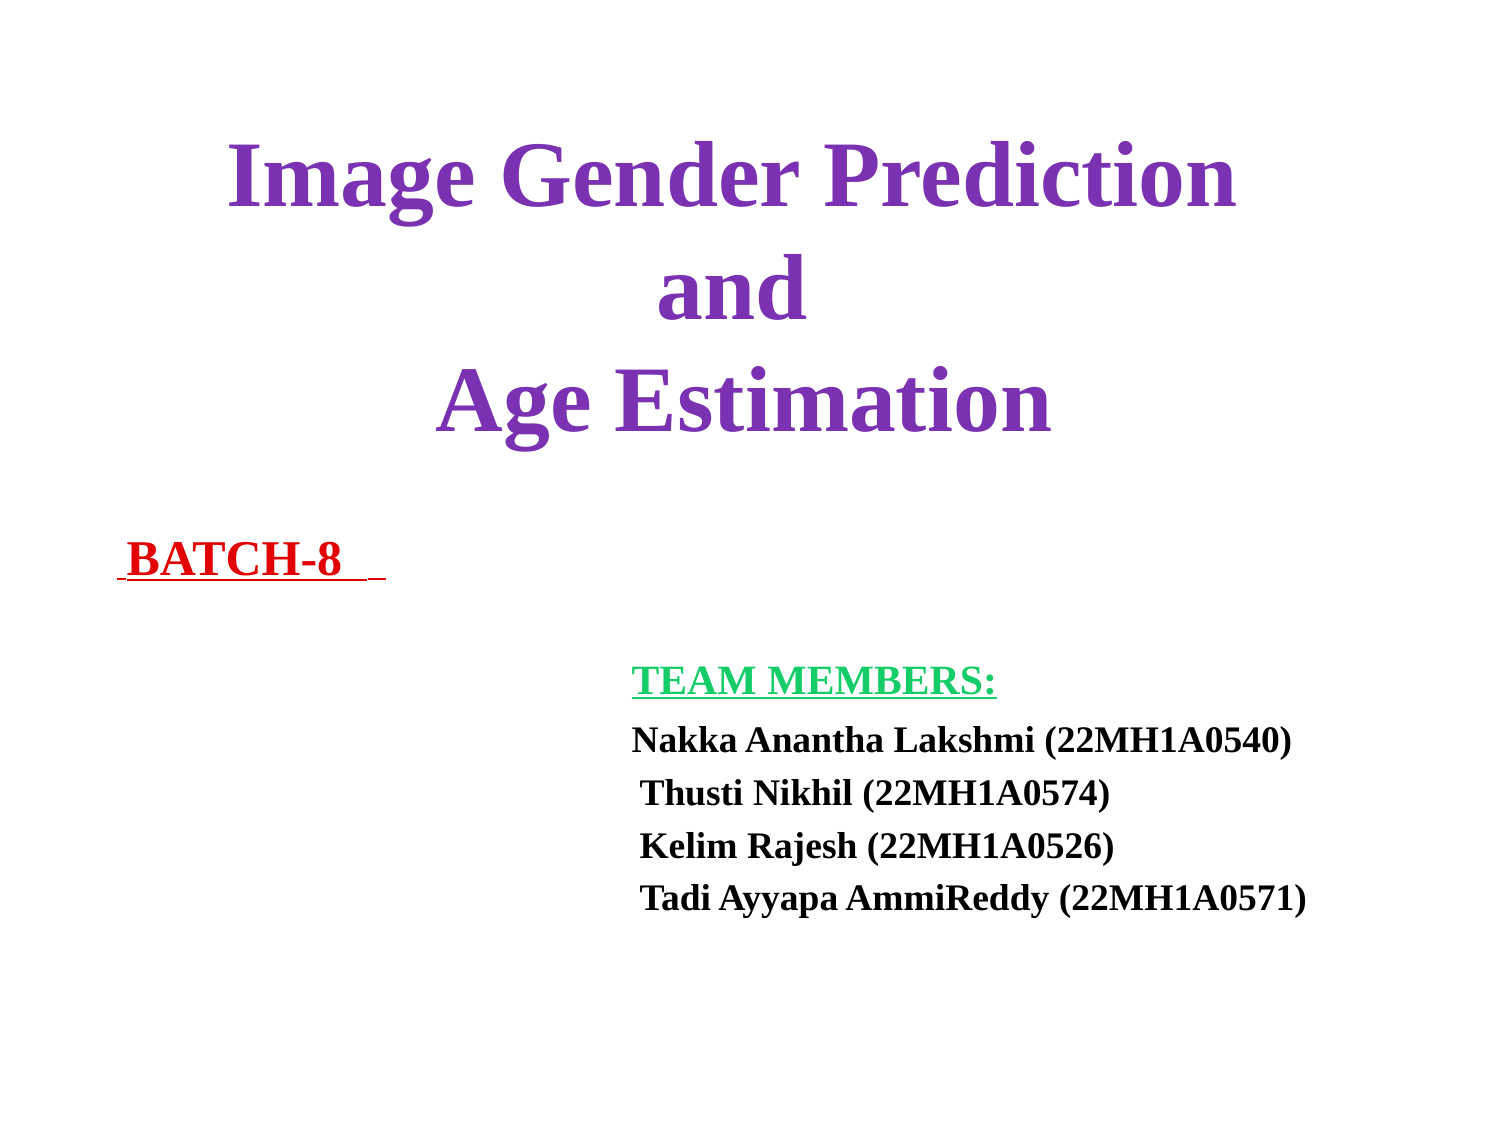

# Image Gender Prediction and Age Estimation
 BATCH-8

                                                 TEAM MEMBERS:
                                                 Nakka Anantha Lakshmi (22MH1A0540)
                                                       Thusti Nikhil (22MH1A0574)
                                                       Kelim Rajesh (22MH1A0526)
                                                       Tadi Ayyapa AmmiReddy (22MH1A0571)